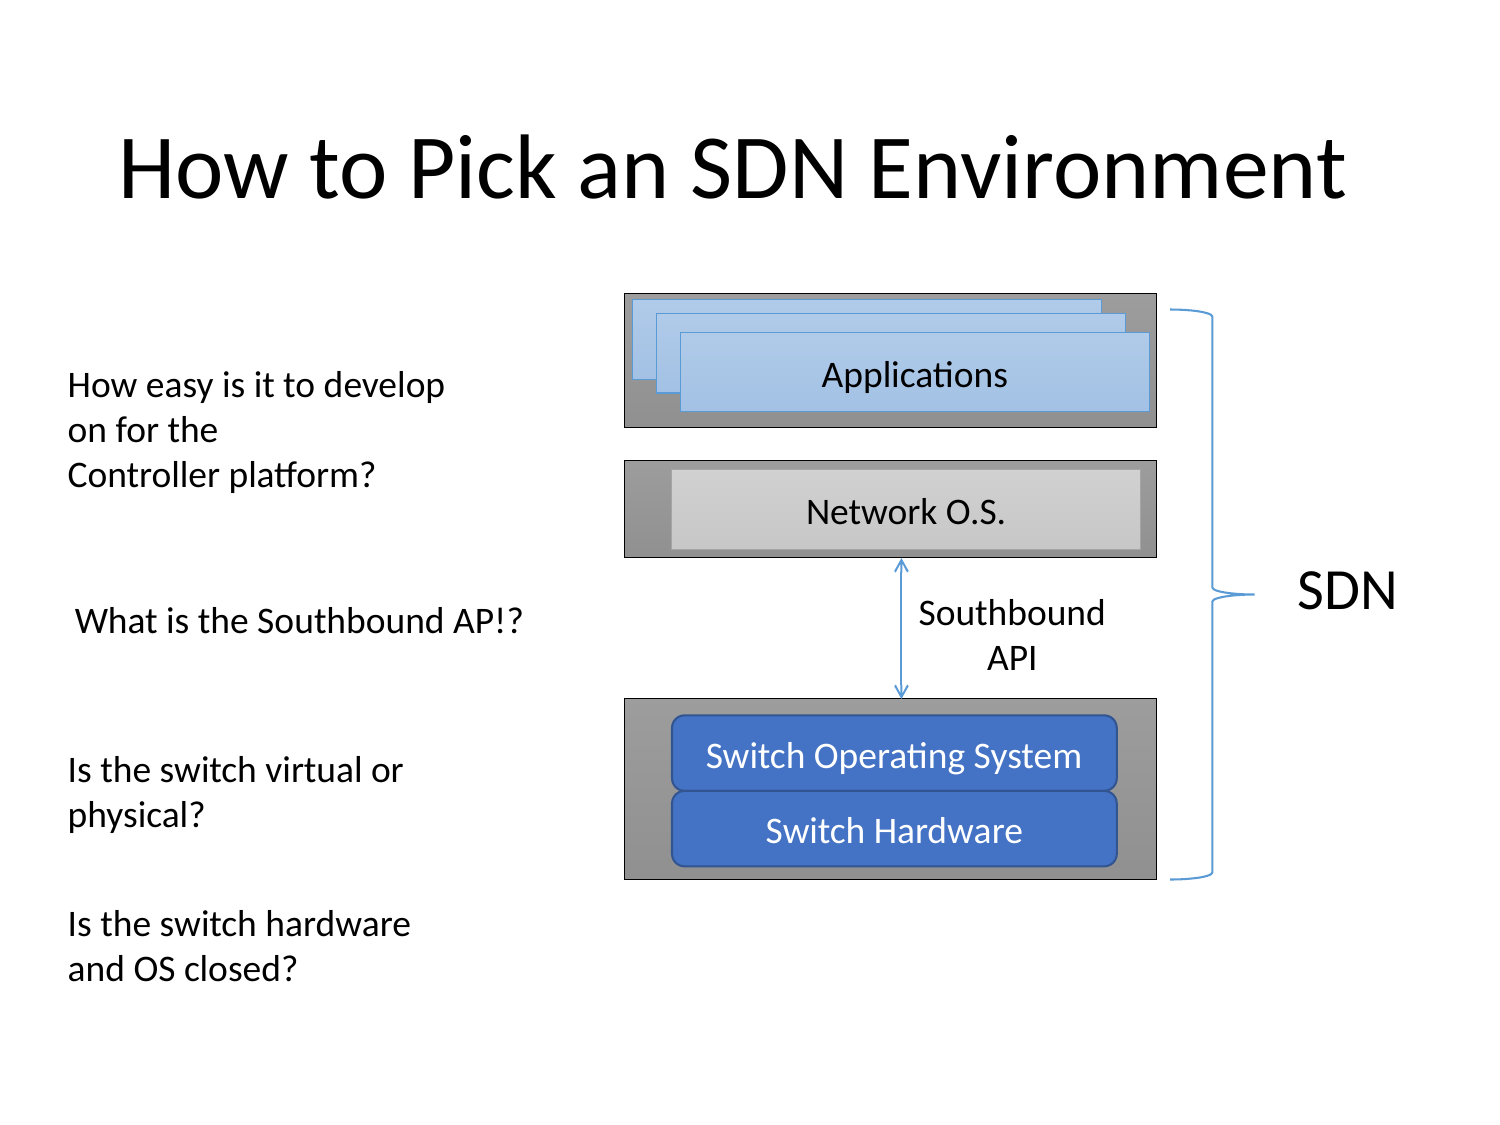

# How to Pick an SDN Environment

Applications
Applications
Applications

How easy is it to develop on for the
Controller platform?

Network O.S.
SDN
Southbound
API
What is the Southbound AP!?

Switch Operating System
Is the switch virtual or physical?
Switch Hardware
Is the switch hardware and OS closed?